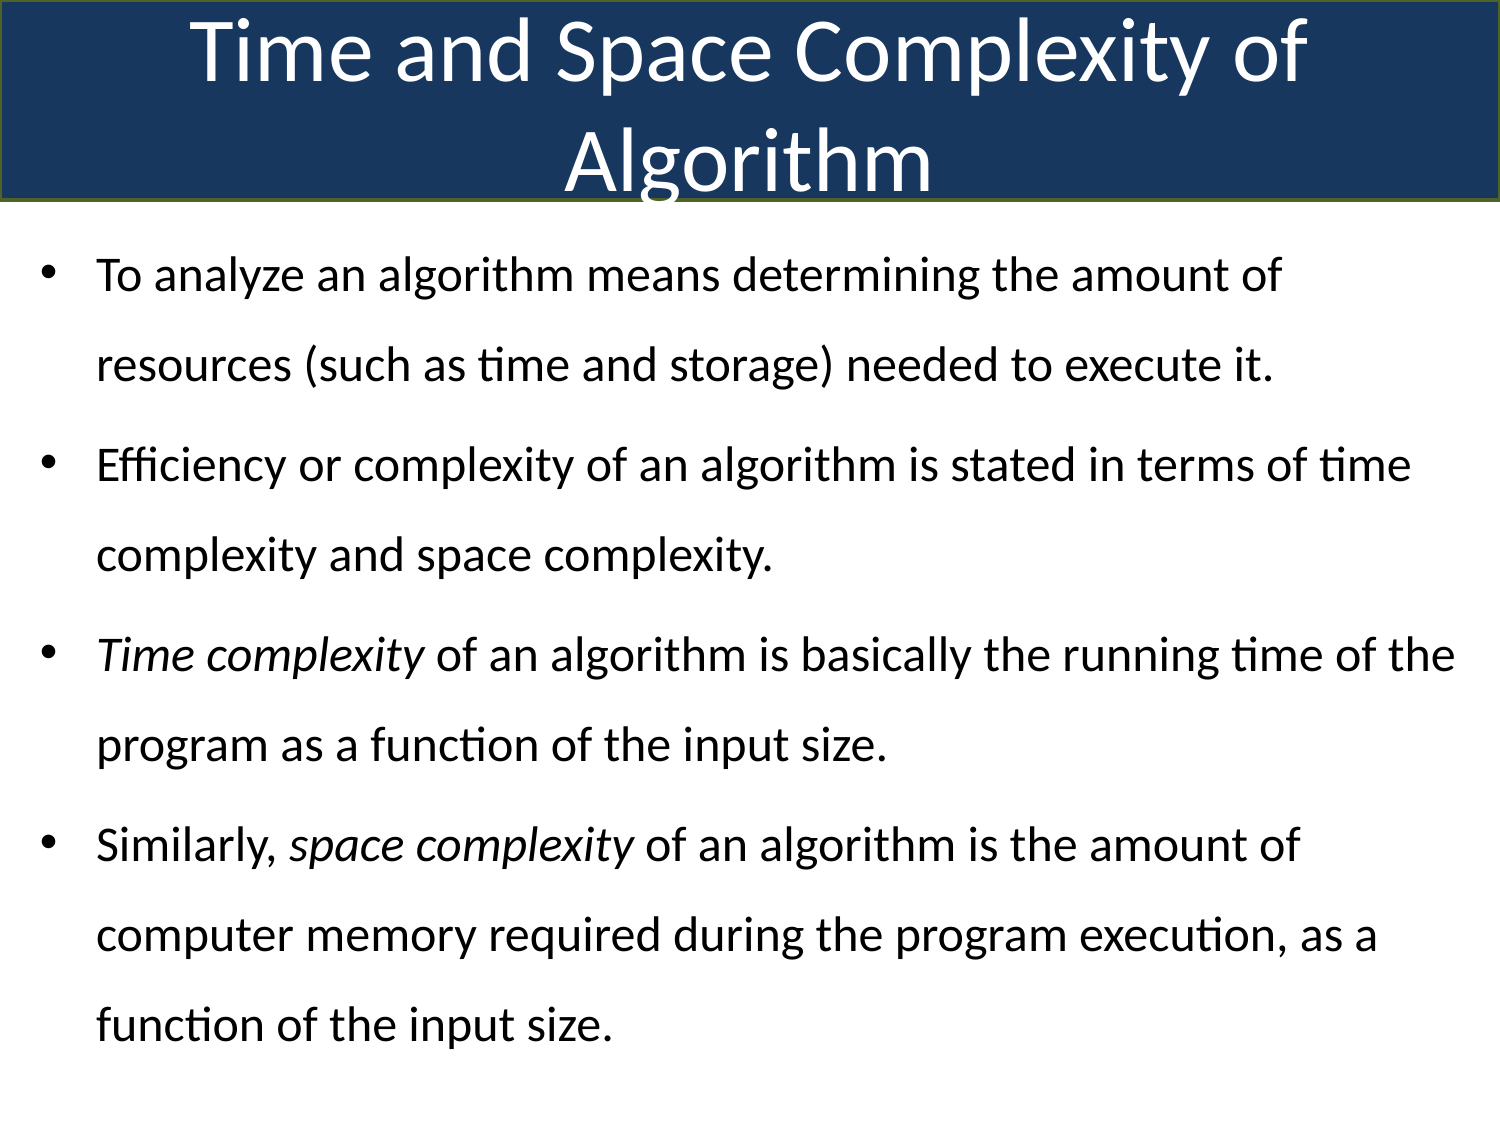

Time and Space Complexity of Algorithm
To analyze an algorithm means determining the amount of resources (such as time and storage) needed to execute it.
Efficiency or complexity of an algorithm is stated in terms of time complexity and space complexity.
Time complexity of an algorithm is basically the running time of the program as a function of the input size.
Similarly, space complexity of an algorithm is the amount of computer memory required during the program execution, as a function of the input size.